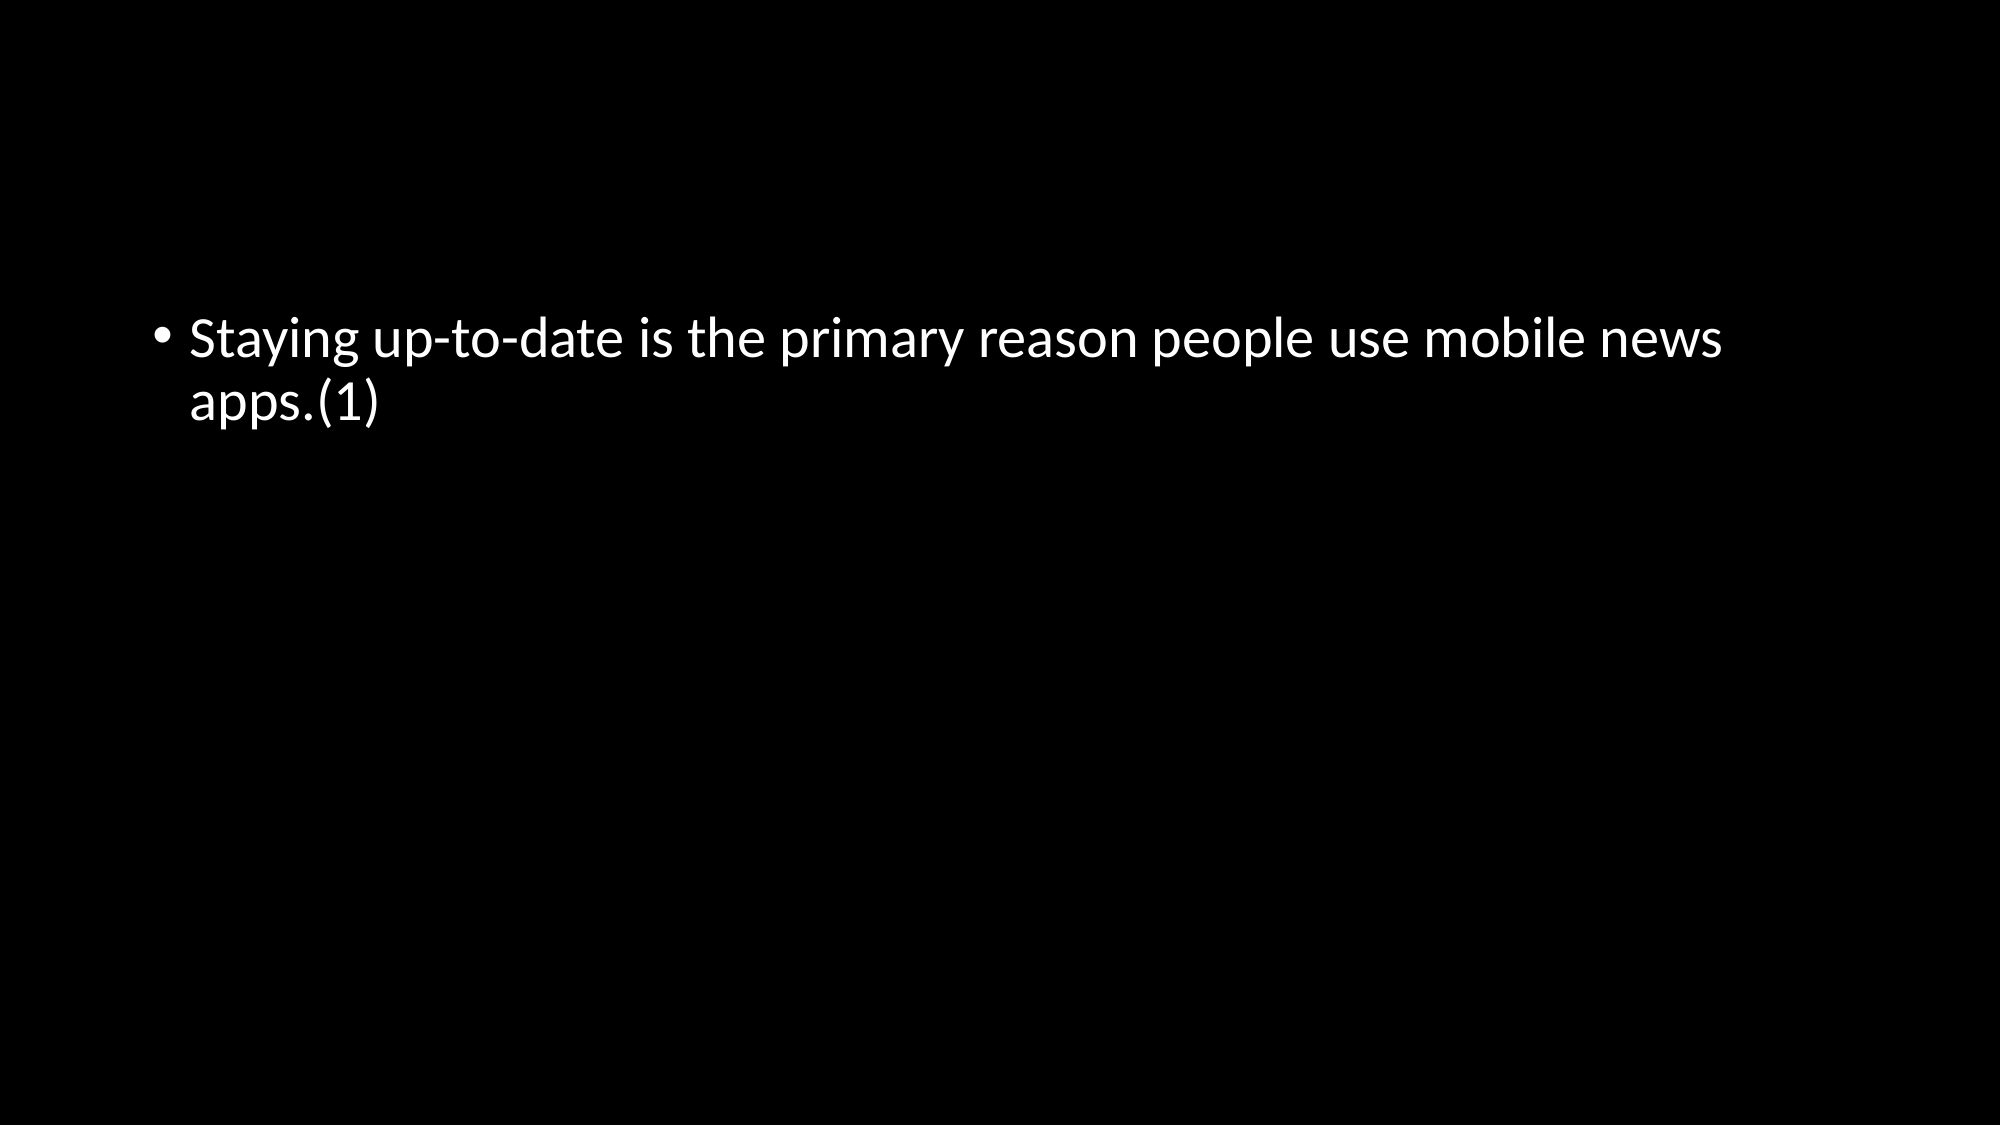

#
Staying up-to-date is the primary reason people use mobile news apps.(1)